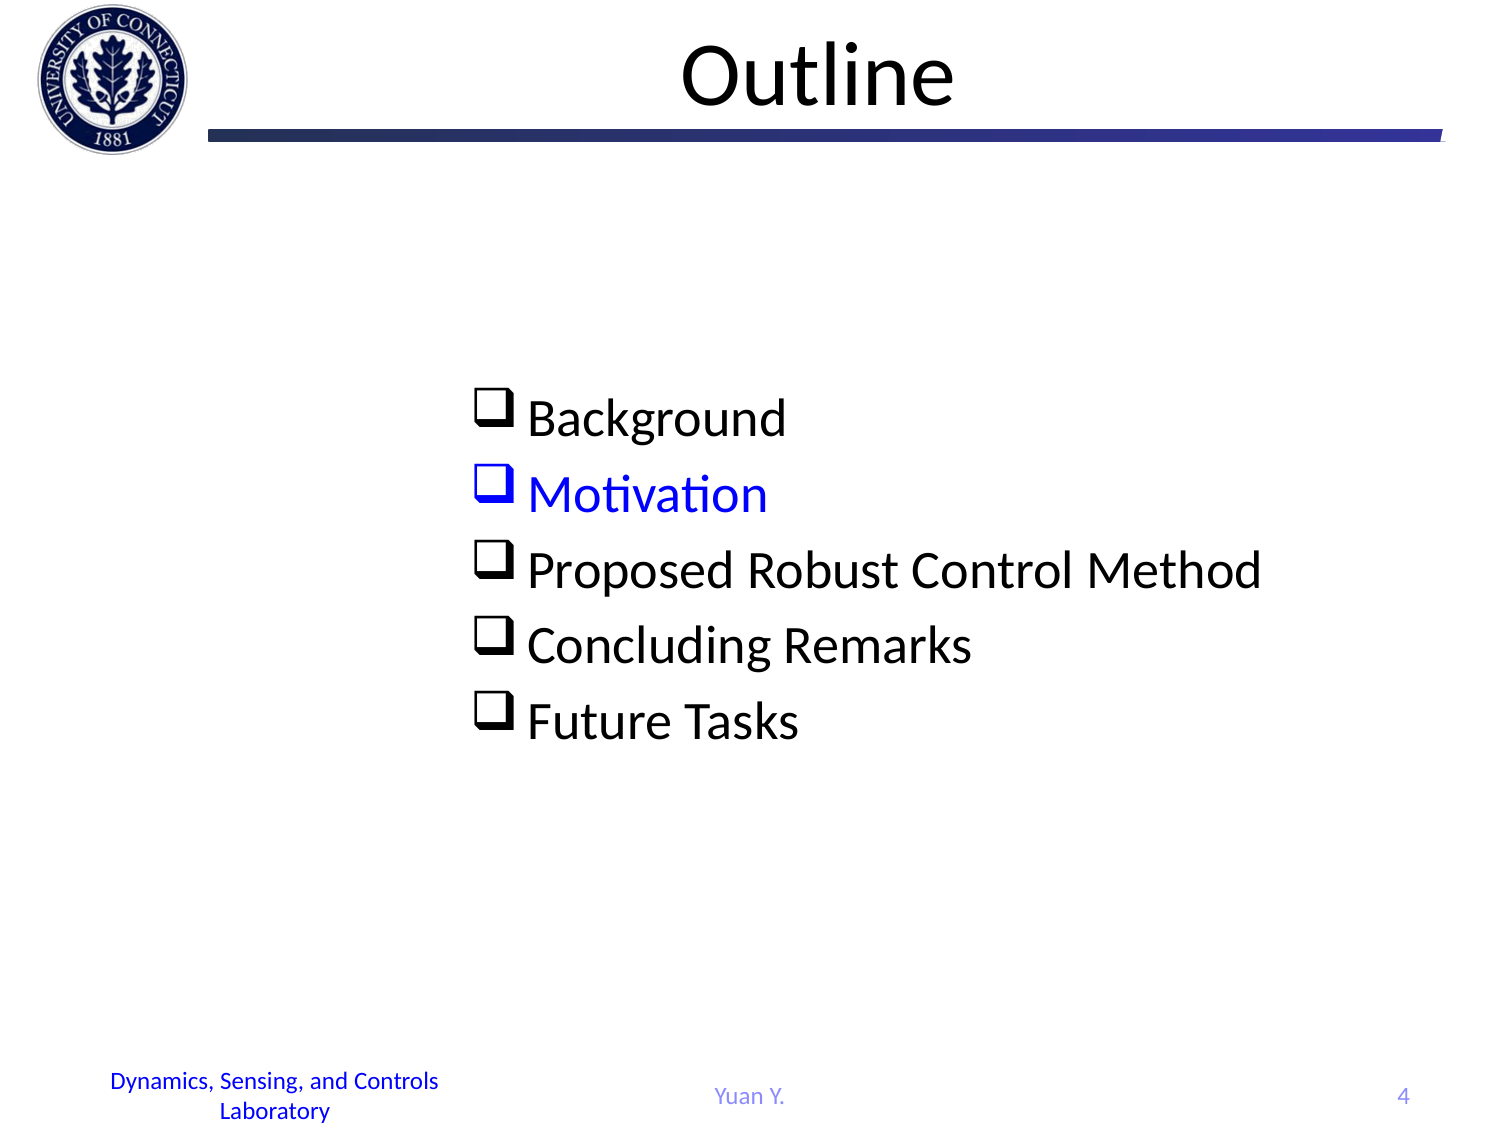

# Outline
Background
Motivation
Proposed Robust Control Method
Concluding Remarks
Future Tasks
Yuan Y.
4